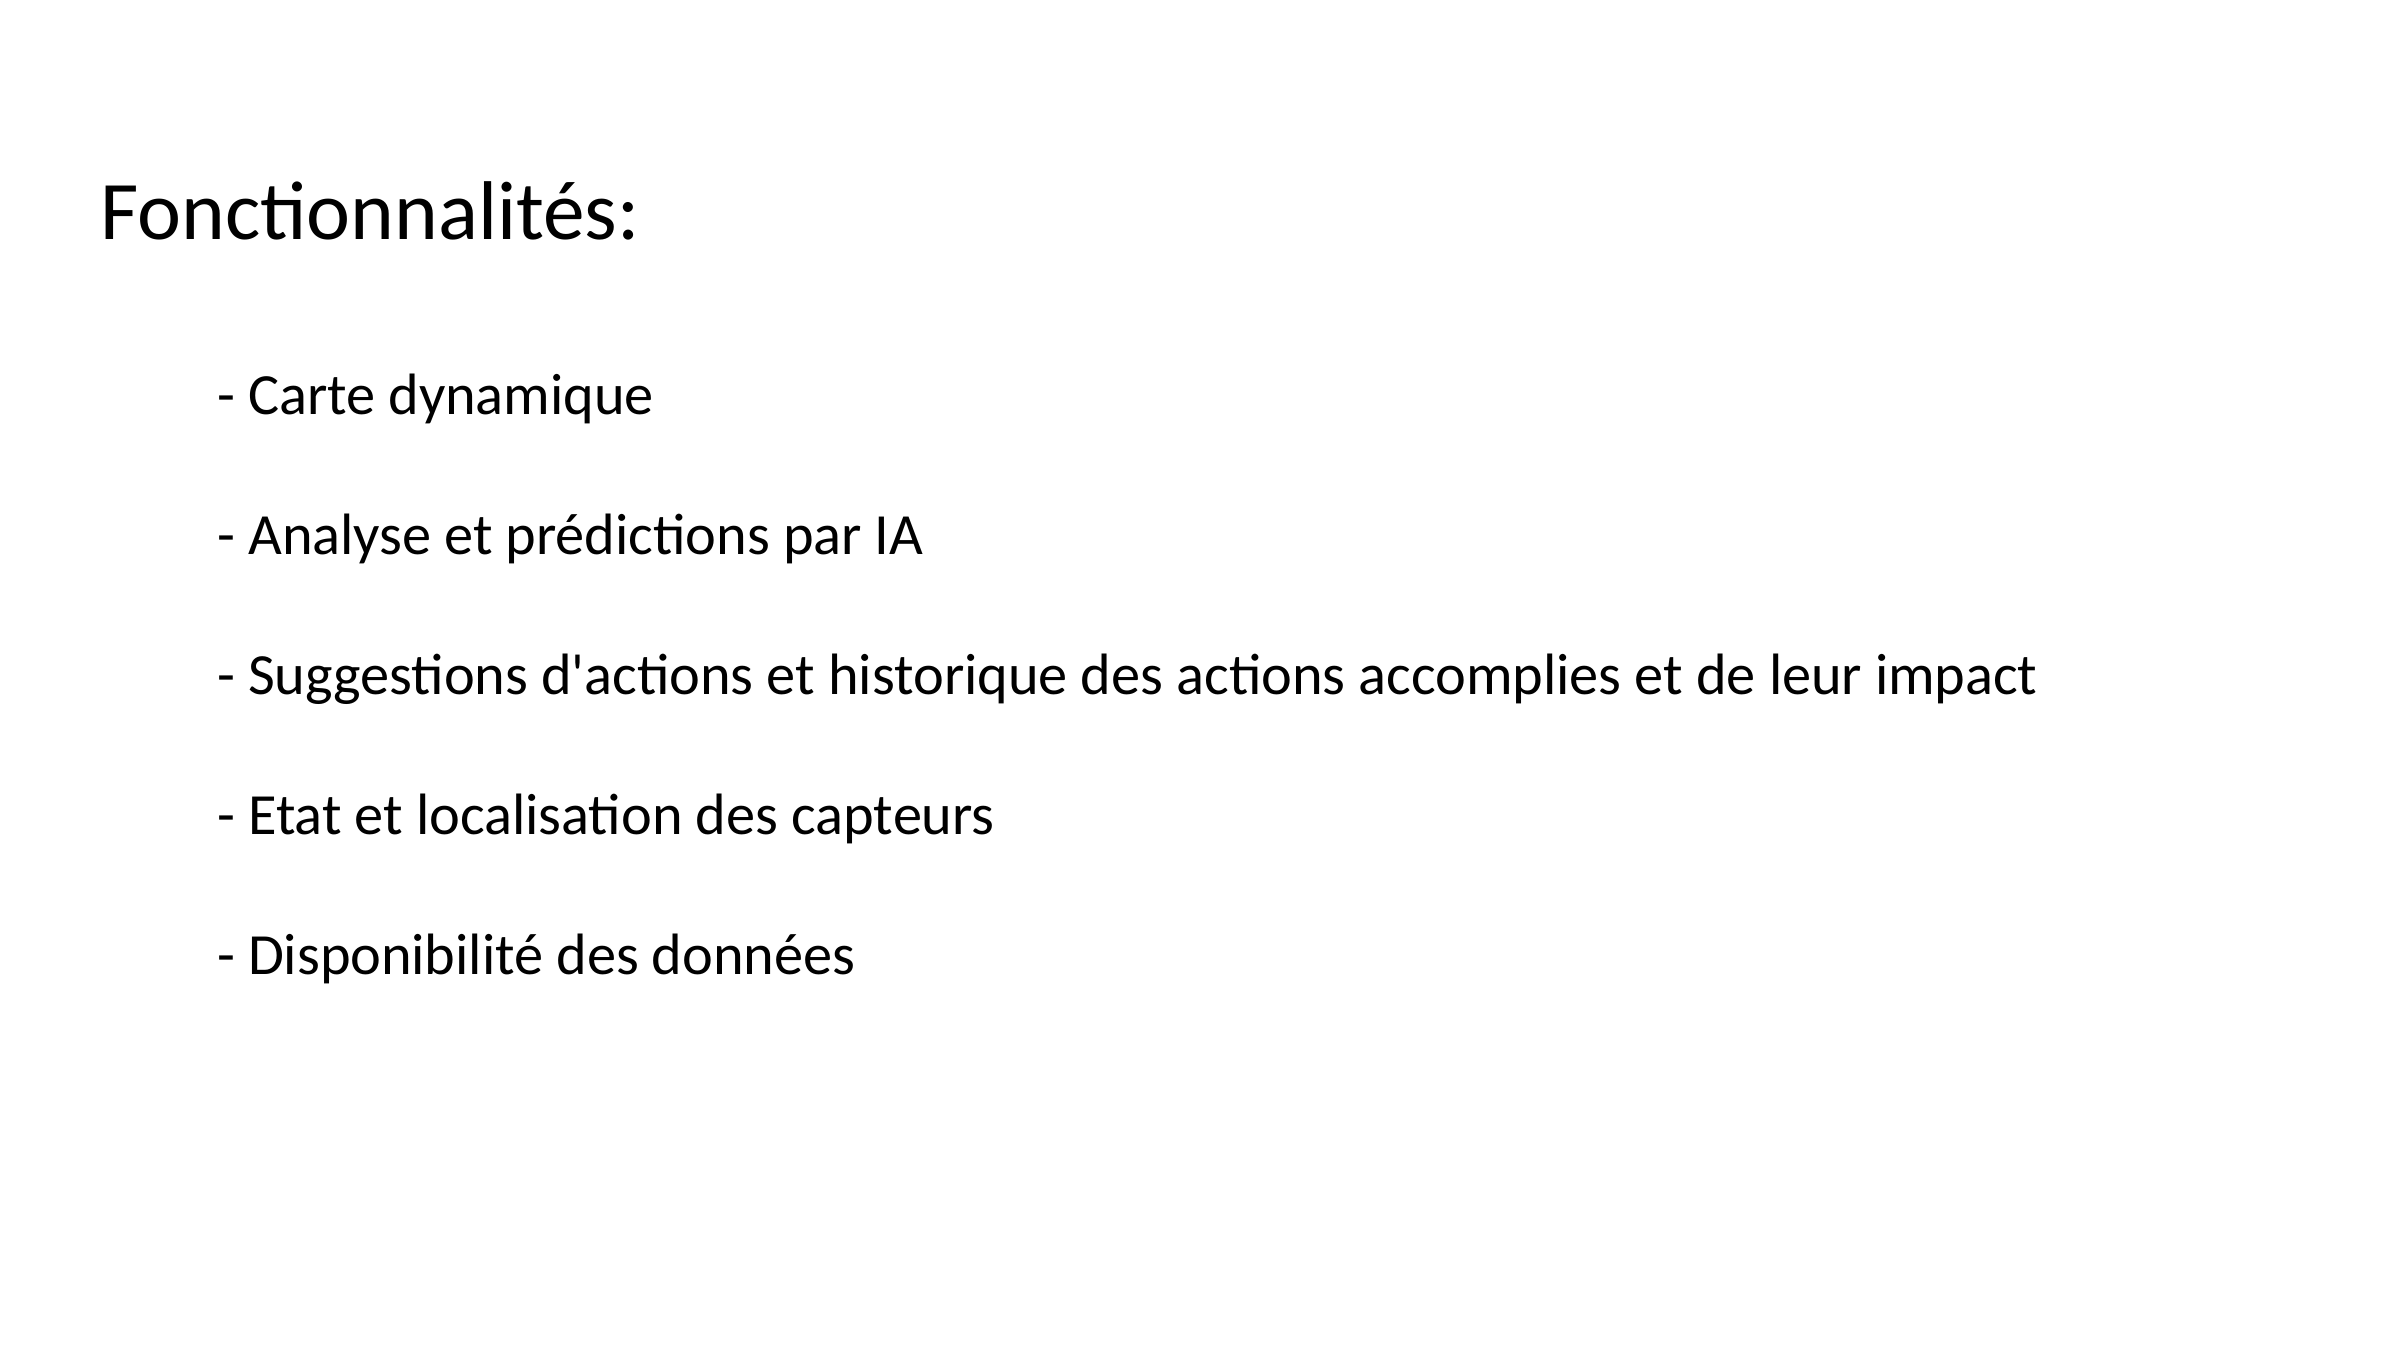

Fonctionnalités:

  - Carte dynamique

  - Analyse et prédictions par IA

  - Suggestions d'actions et historique des actions accomplies et de leur impact

  - Etat et localisation des capteurs

  - Disponibilité des données